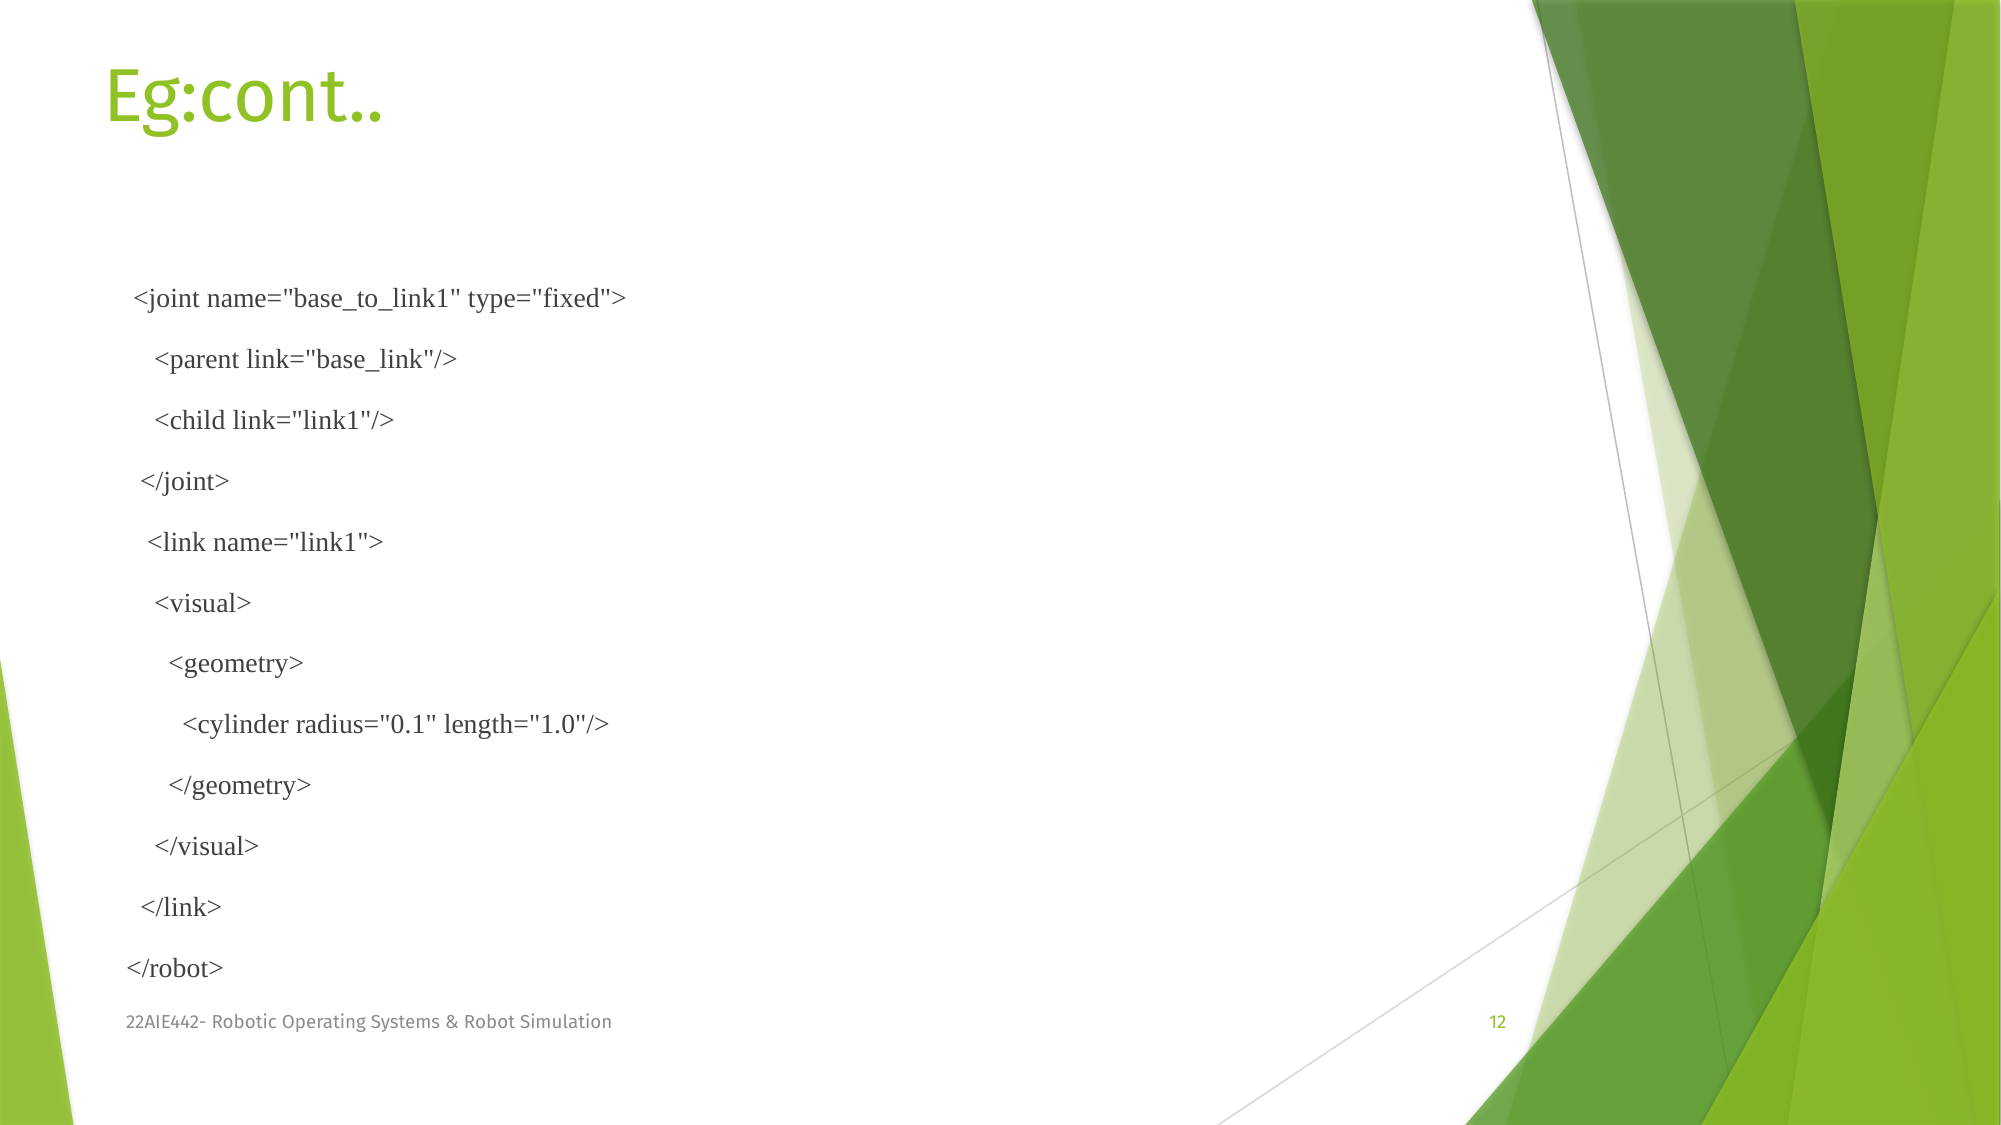

# Eg:cont..
 <joint name="base_to_link1" type="fixed">
    <parent link="base_link"/>
    <child link="link1"/>
  </joint>
   <link name="link1">
    <visual>
      <geometry>
        <cylinder radius="0.1" length="1.0"/>
      </geometry>
    </visual>
  </link>
</robot>
22AIE442- Robotic Operating Systems & Robot Simulation
12